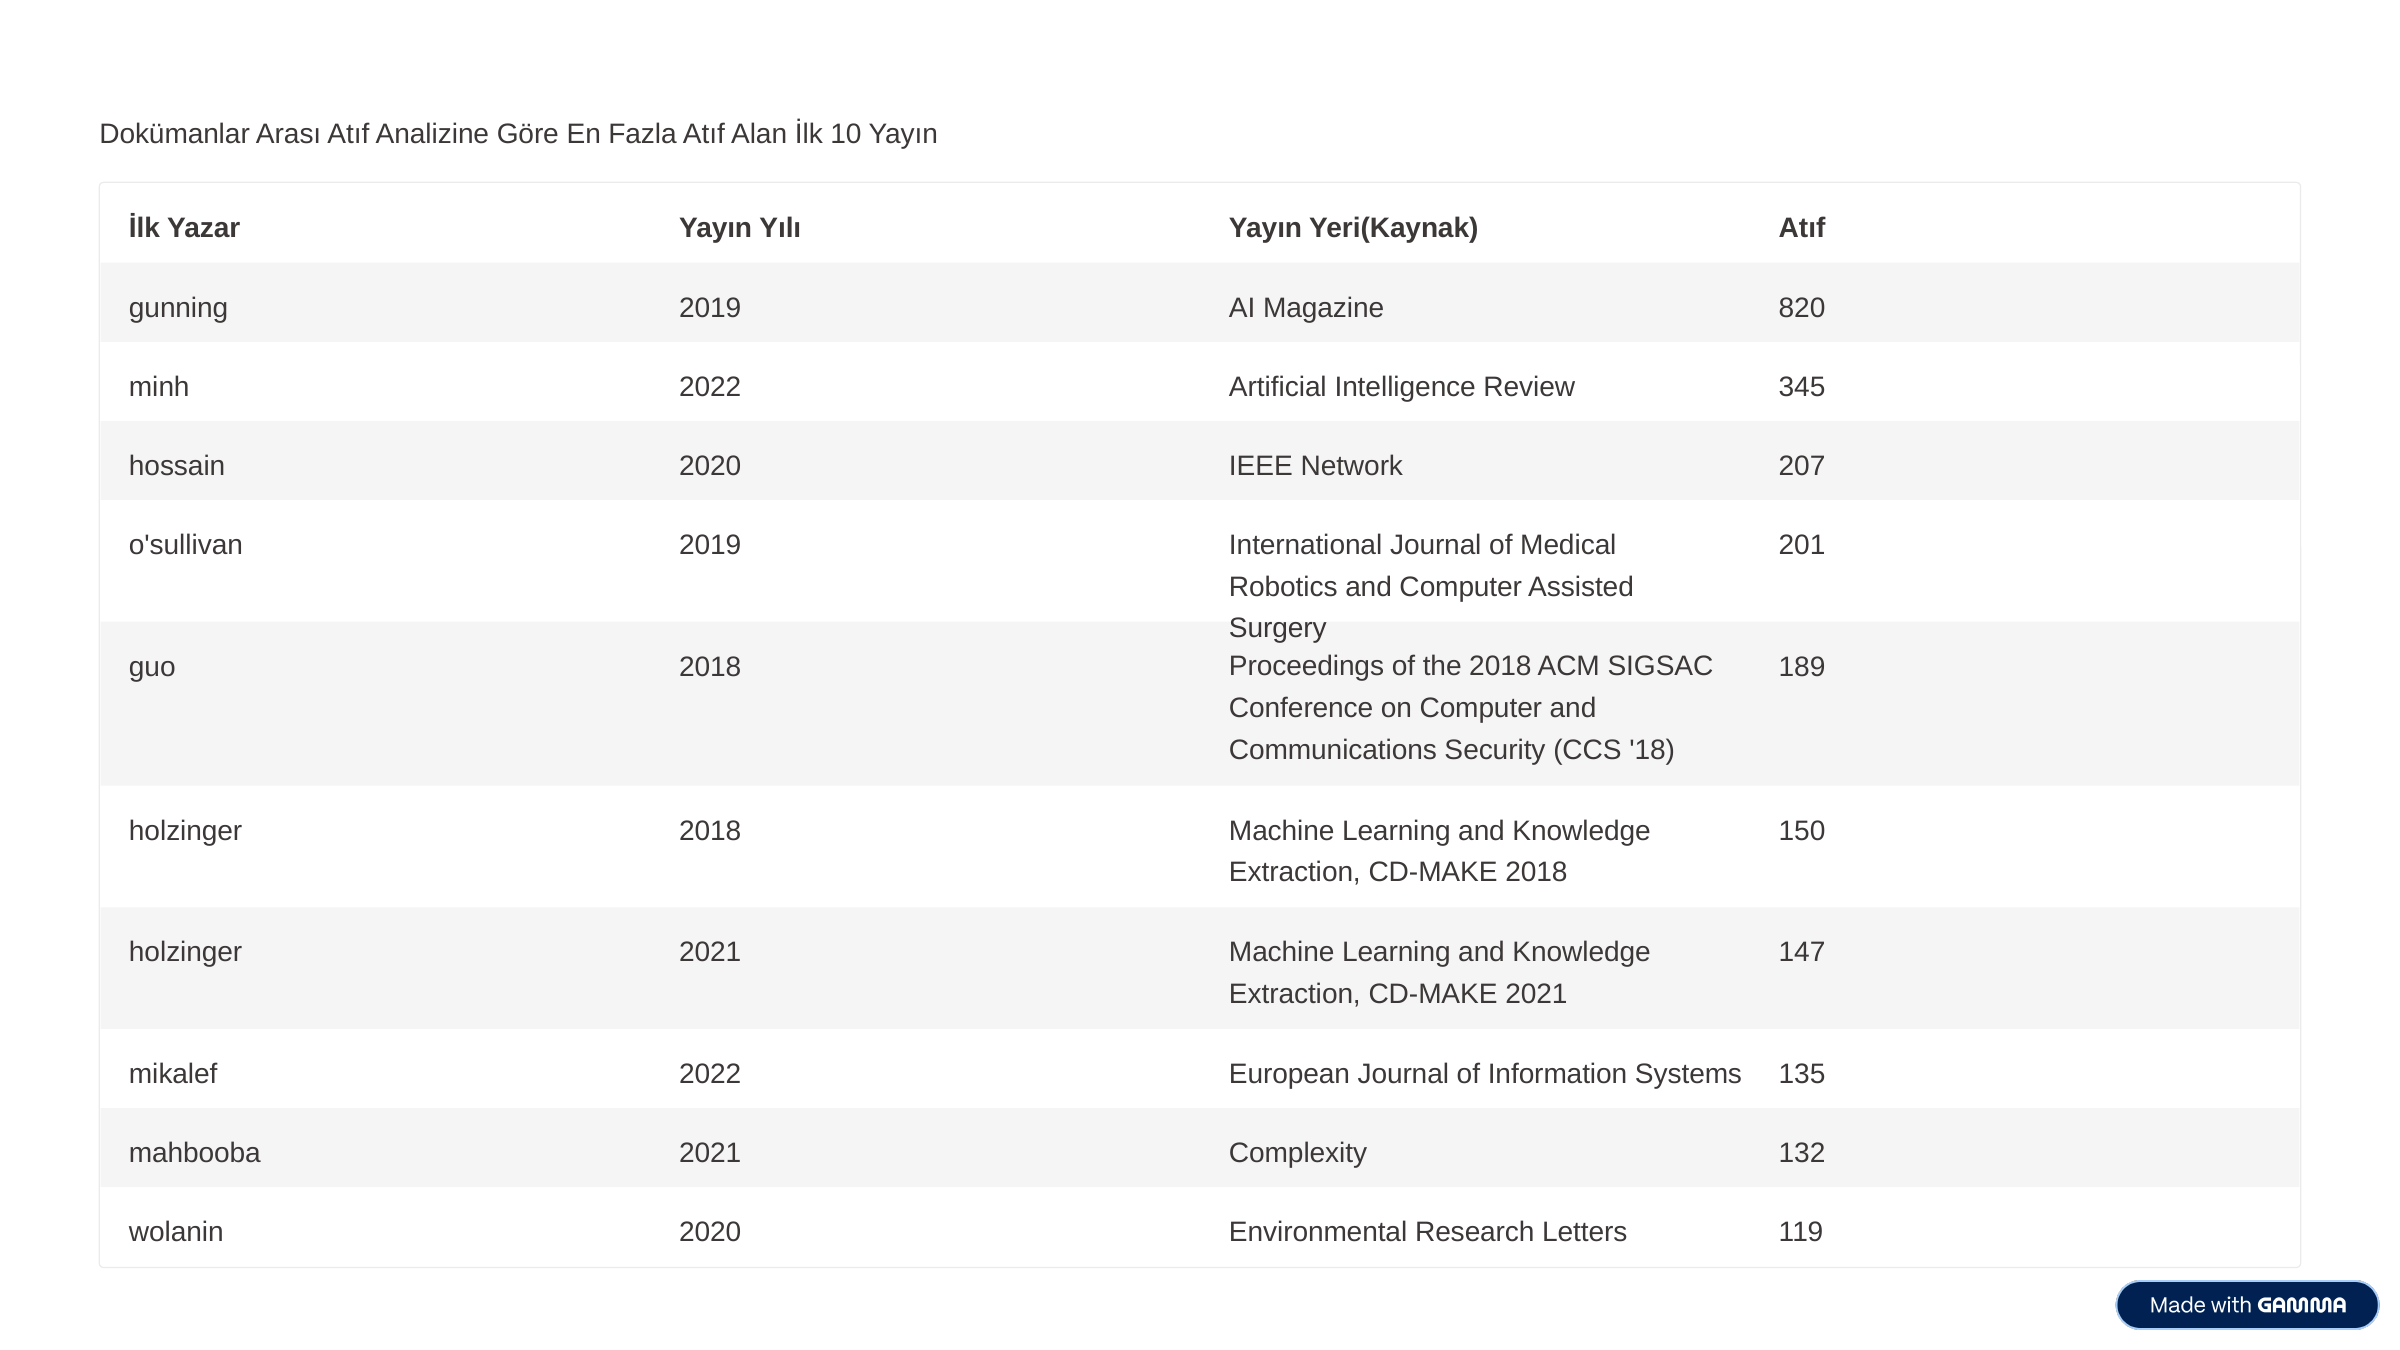

Dokümanlar Arası Atıf Analizine Göre En Fazla Atıf Alan İlk 10 Yayın

İlk Yazar
Yayın Yılı
Yayın Yeri(Kaynak)
Atıf

gunning
2019
AI Magazine
820

minh
2022
Artificial Intelligence Review
345

hossain
2020
IEEE Network
207

o'sullivan
2019
International Journal of Medical Robotics and Computer Assisted Surgery
201

guo
2018
Proceedings of the 2018 ACM SIGSAC Conference on Computer and Communications Security (CCS '18)
189

holzinger
2018
Machine Learning and Knowledge Extraction, CD-MAKE 2018
150

holzinger
2021
Machine Learning and Knowledge Extraction, CD-MAKE 2021
147

mikalef
2022
European Journal of Information Systems
135

mahbooba
2021
Complexity
132

wolanin
2020
Environmental Research Letters
119